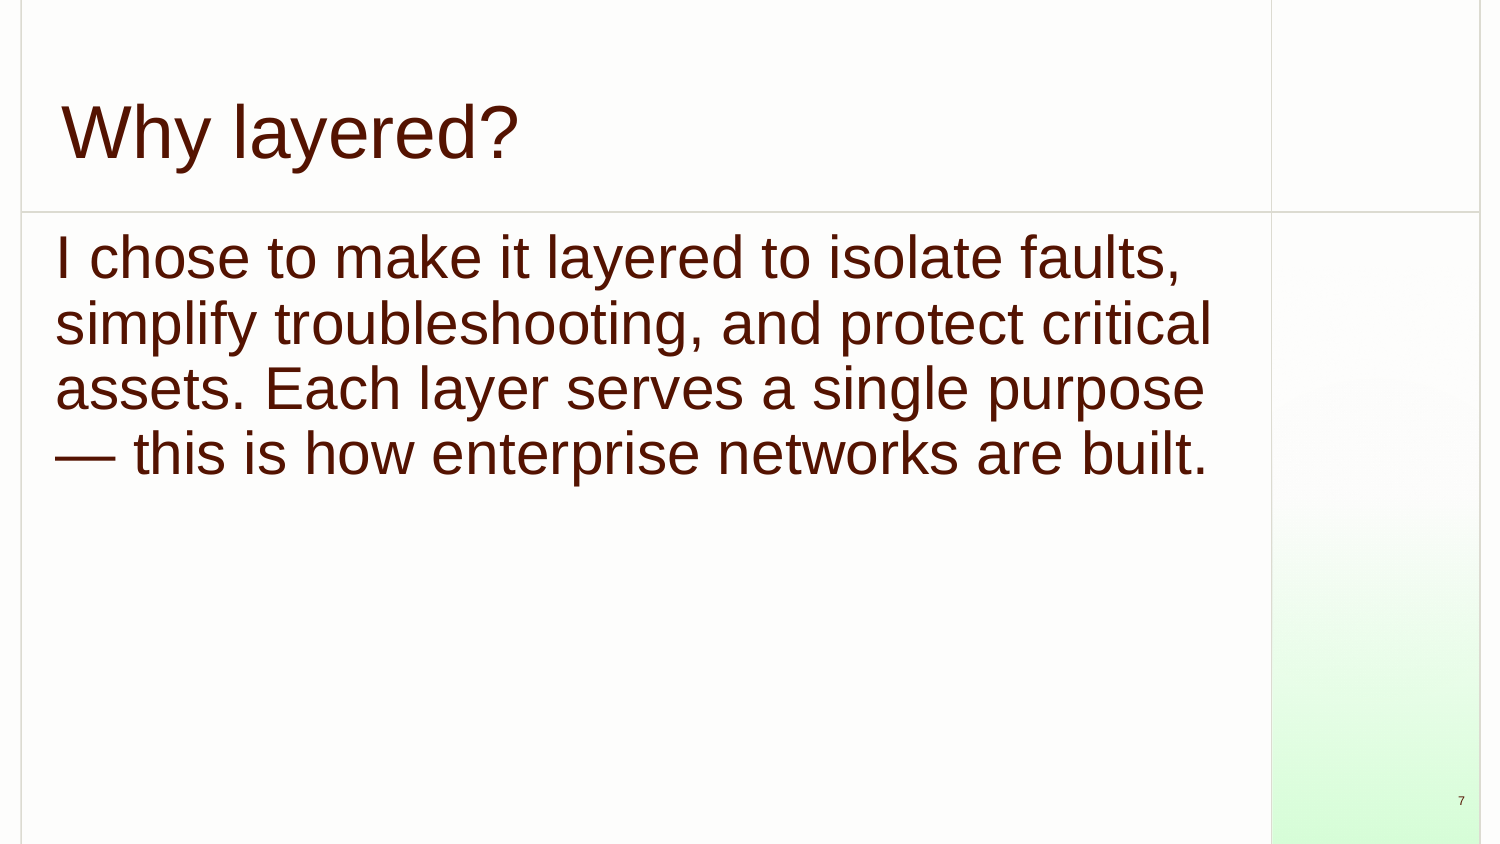

# Why layered?
I chose to make it layered to isolate faults, simplify troubleshooting, and protect critical assets. Each layer serves a single purpose — this is how enterprise networks are built.
7